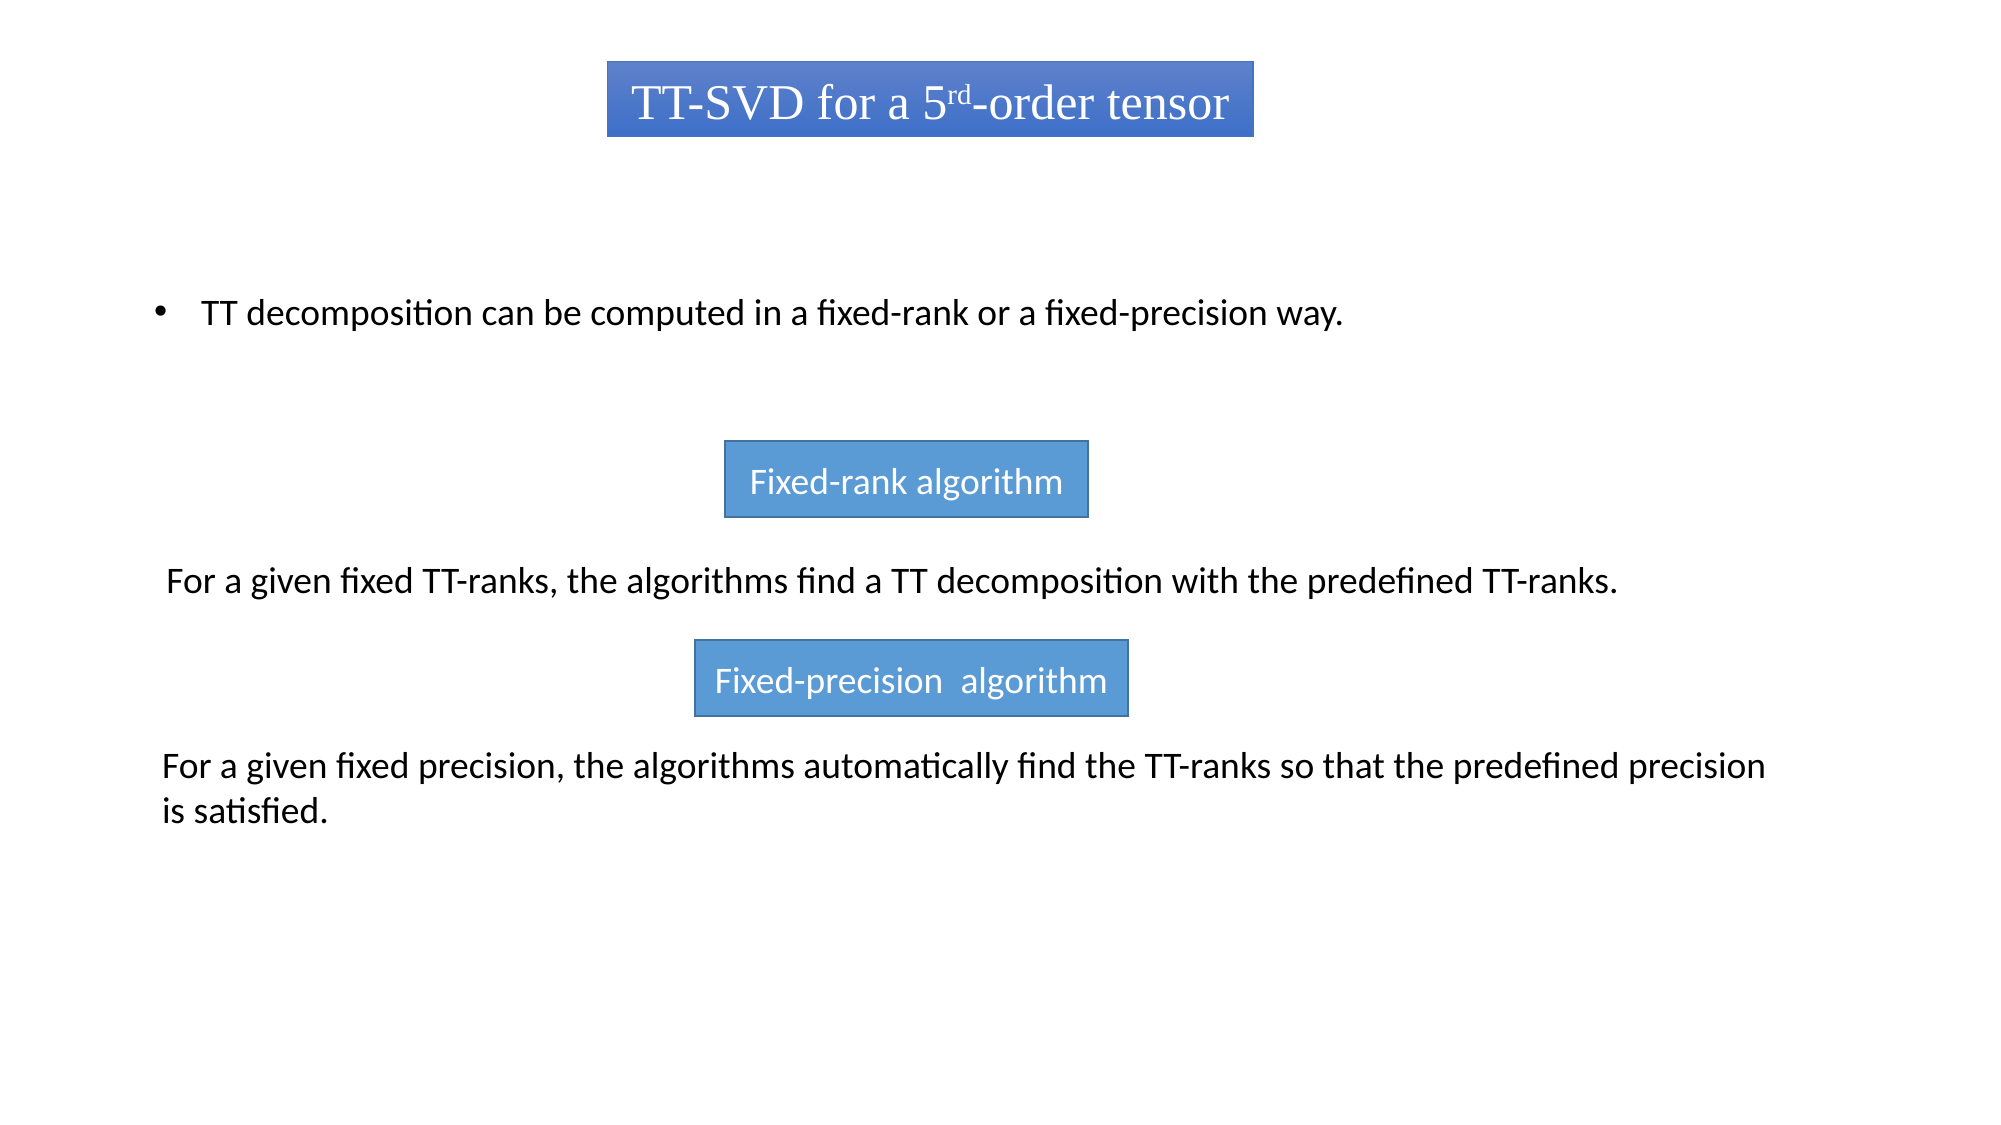

TT-SVD for a 5rd-order tensor
TT decomposition can be computed in a fixed-rank or a fixed-precision way.
Fixed-rank algorithm
For a given fixed TT-ranks, the algorithms find a TT decomposition with the predefined TT-ranks.
Fixed-precision  algorithm
For a given fixed precision, the algorithms automatically find the TT-ranks so that the predefined precision
is satisfied.